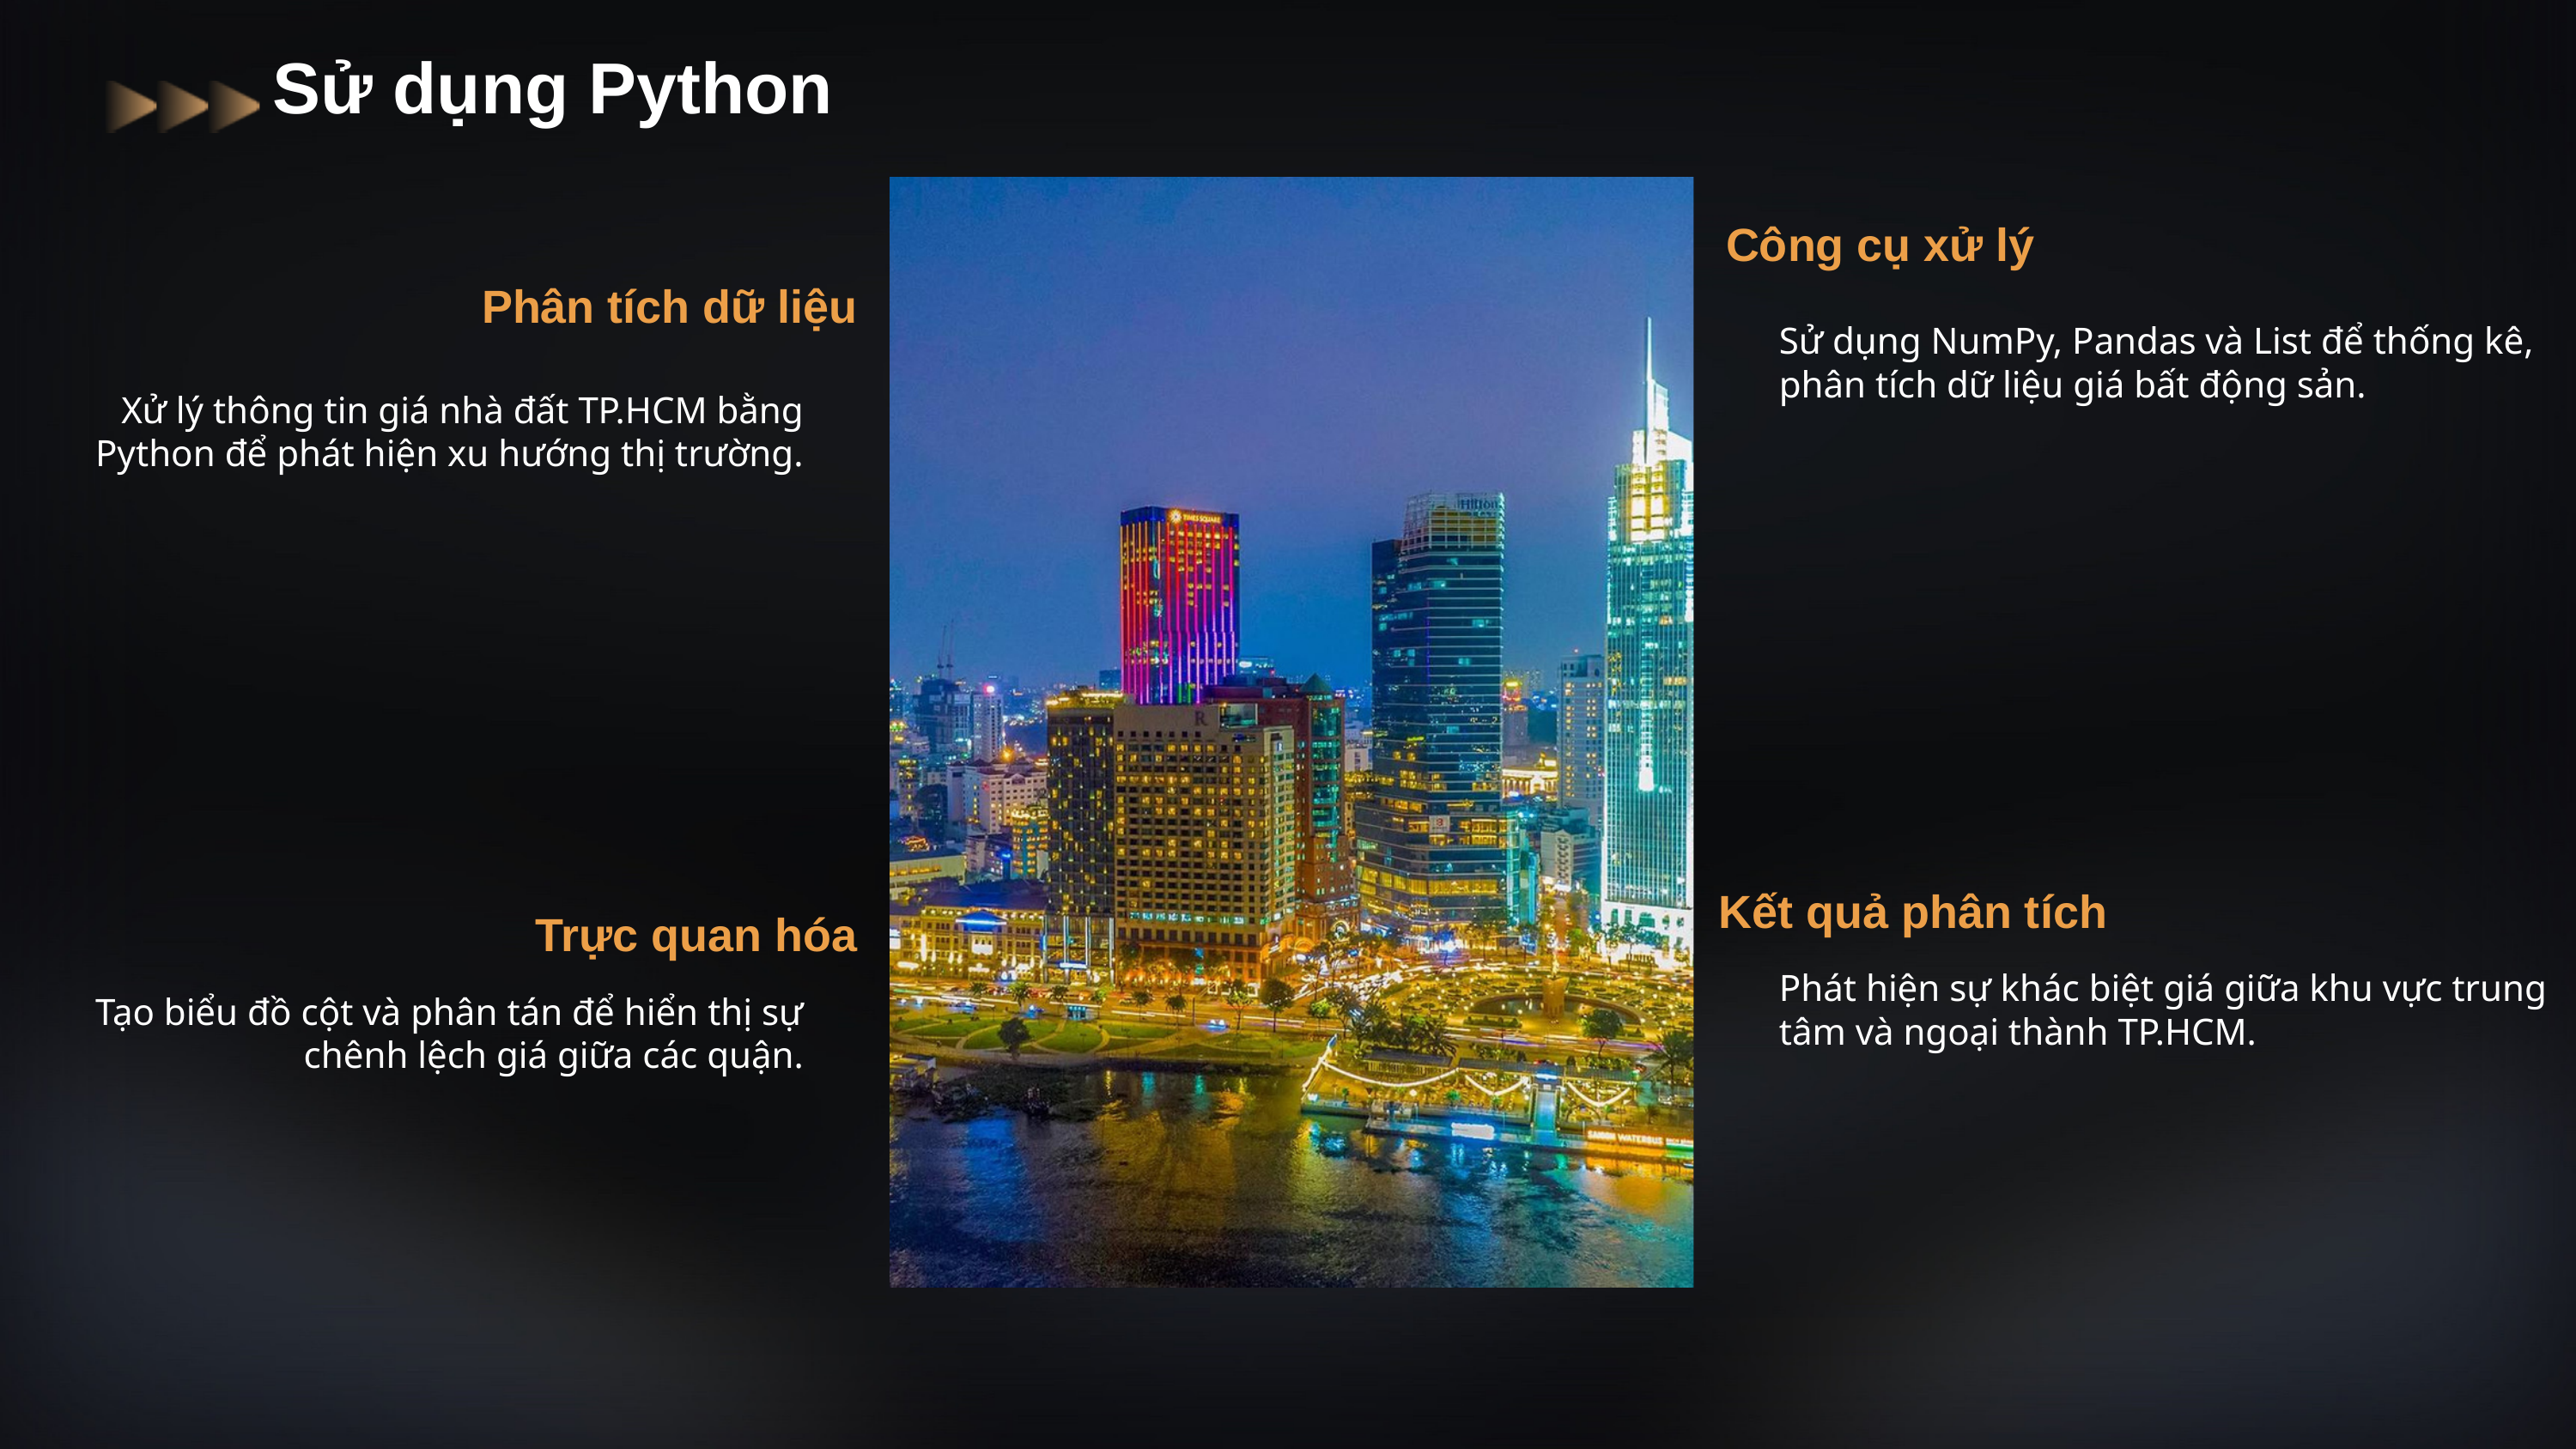

Sử dụng Python

Công cụ xử lý
Phân tích dữ liệu
Sử dụng NumPy, Pandas và List để thống kê, phân tích dữ liệu giá bất động sản.
Xử lý thông tin giá nhà đất TP.HCM bằng Python để phát hiện xu hướng thị trường.
Kết quả phân tích
Trực quan hóa
Phát hiện sự khác biệt giá giữa khu vực trung tâm và ngoại thành TP.HCM.
Tạo biểu đồ cột và phân tán để hiển thị sự chênh lệch giá giữa các quận.